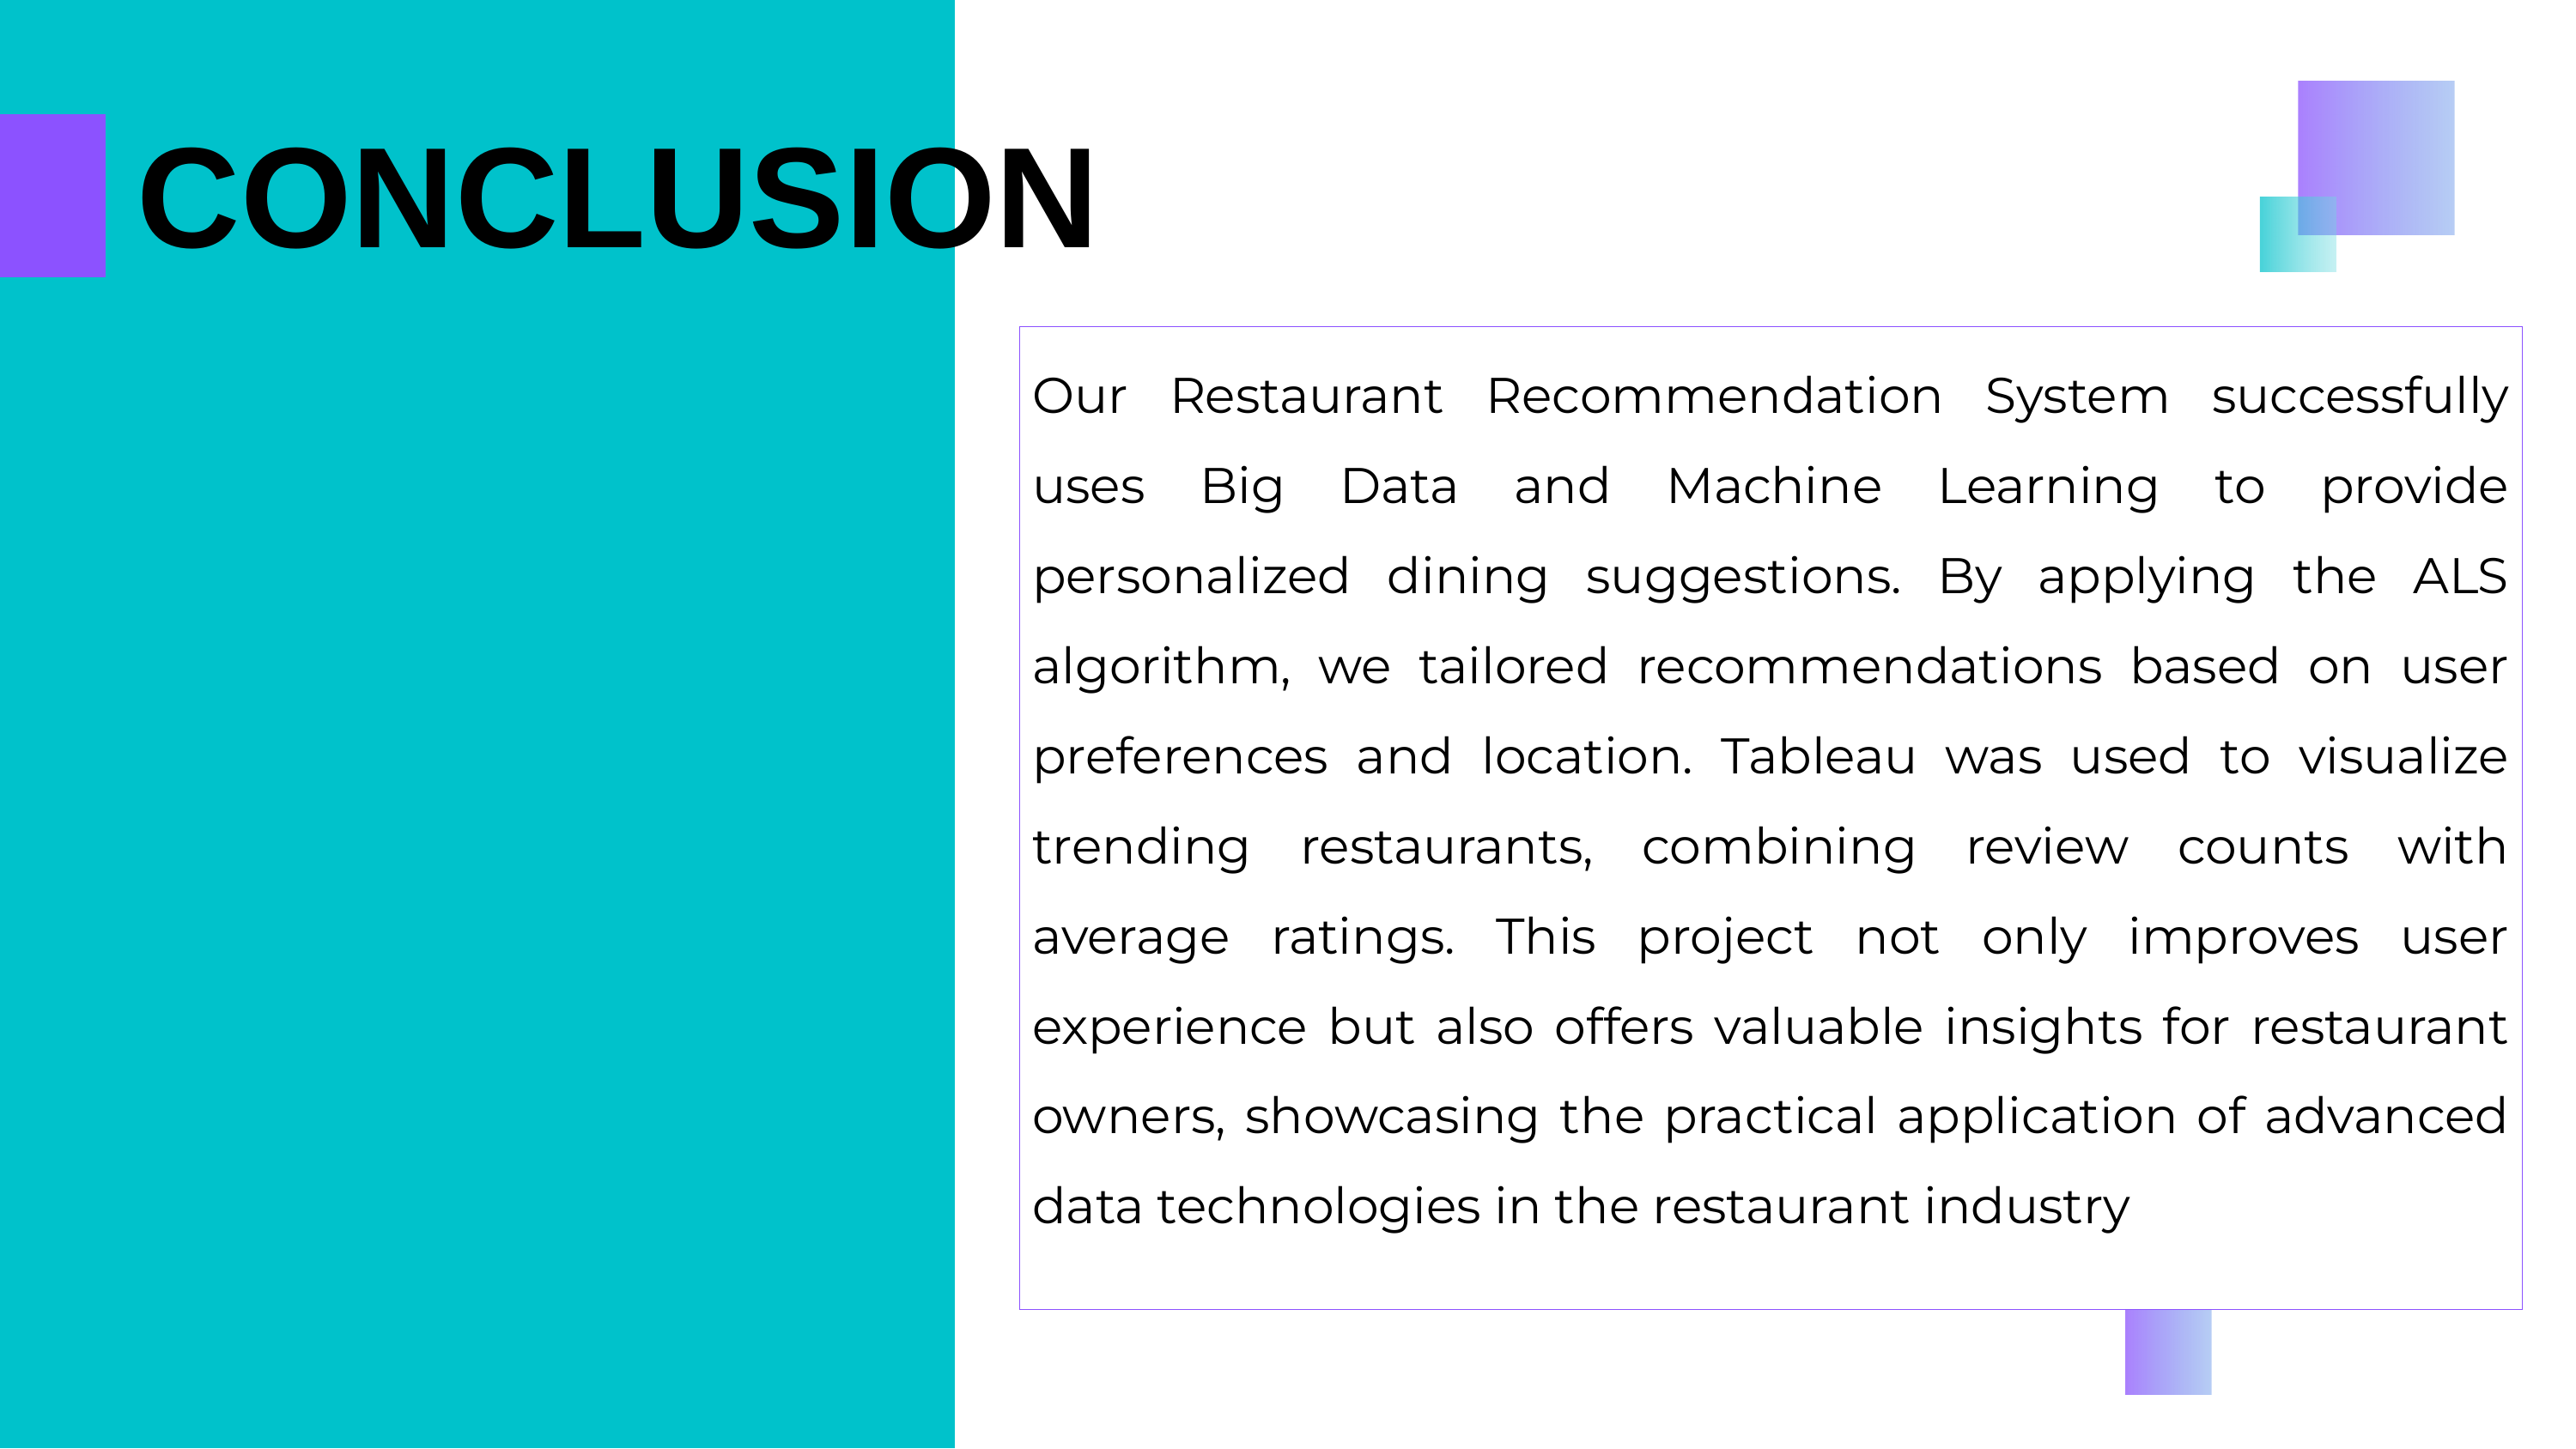

CONCLUSION

Our Restaurant Recommendation System successfully uses Big Data and Machine Learning to provide personalized dining suggestions. By applying the ALS algorithm, we tailored recommendations based on user preferences and location. Tableau was used to visualize trending restaurants, combining review counts with average ratings. This project not only improves user experience but also offers valuable insights for restaurant owners, showcasing the practical application of advanced data technologies in the restaurant industry